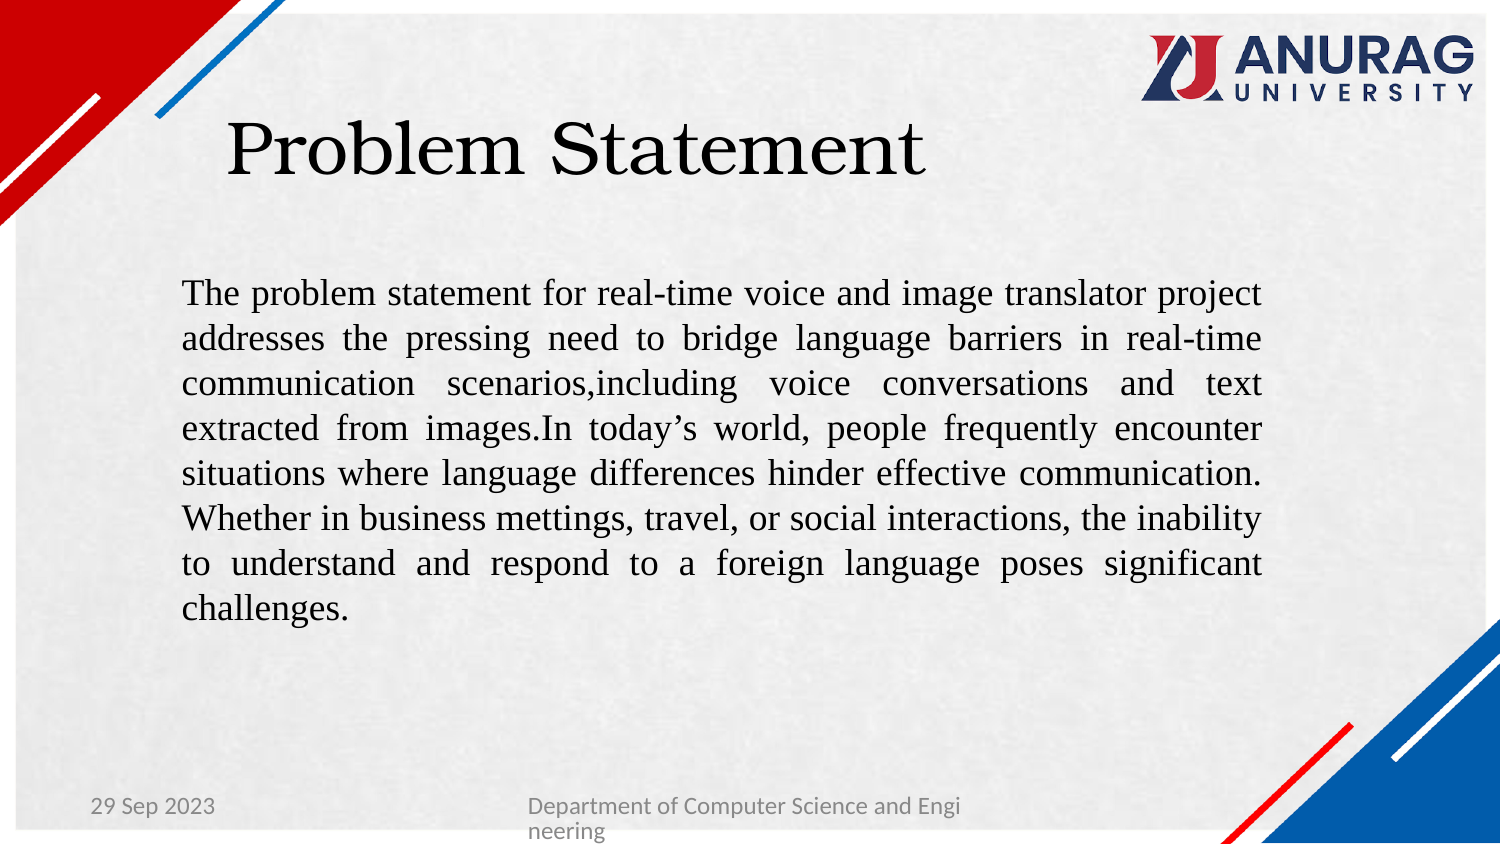

# Problem Statement
The problem statement for real-time voice and image translator project addresses the pressing need to bridge language barriers in real-time communication scenarios,including voice conversations and text extracted from images.In today’s world, people frequently encounter situations where language differences hinder effective communication. Whether in business mettings, travel, or social interactions, the inability to understand and respond to a foreign language poses significant challenges.

29 Sep 2023
Department of Computer Science and Engineering
3